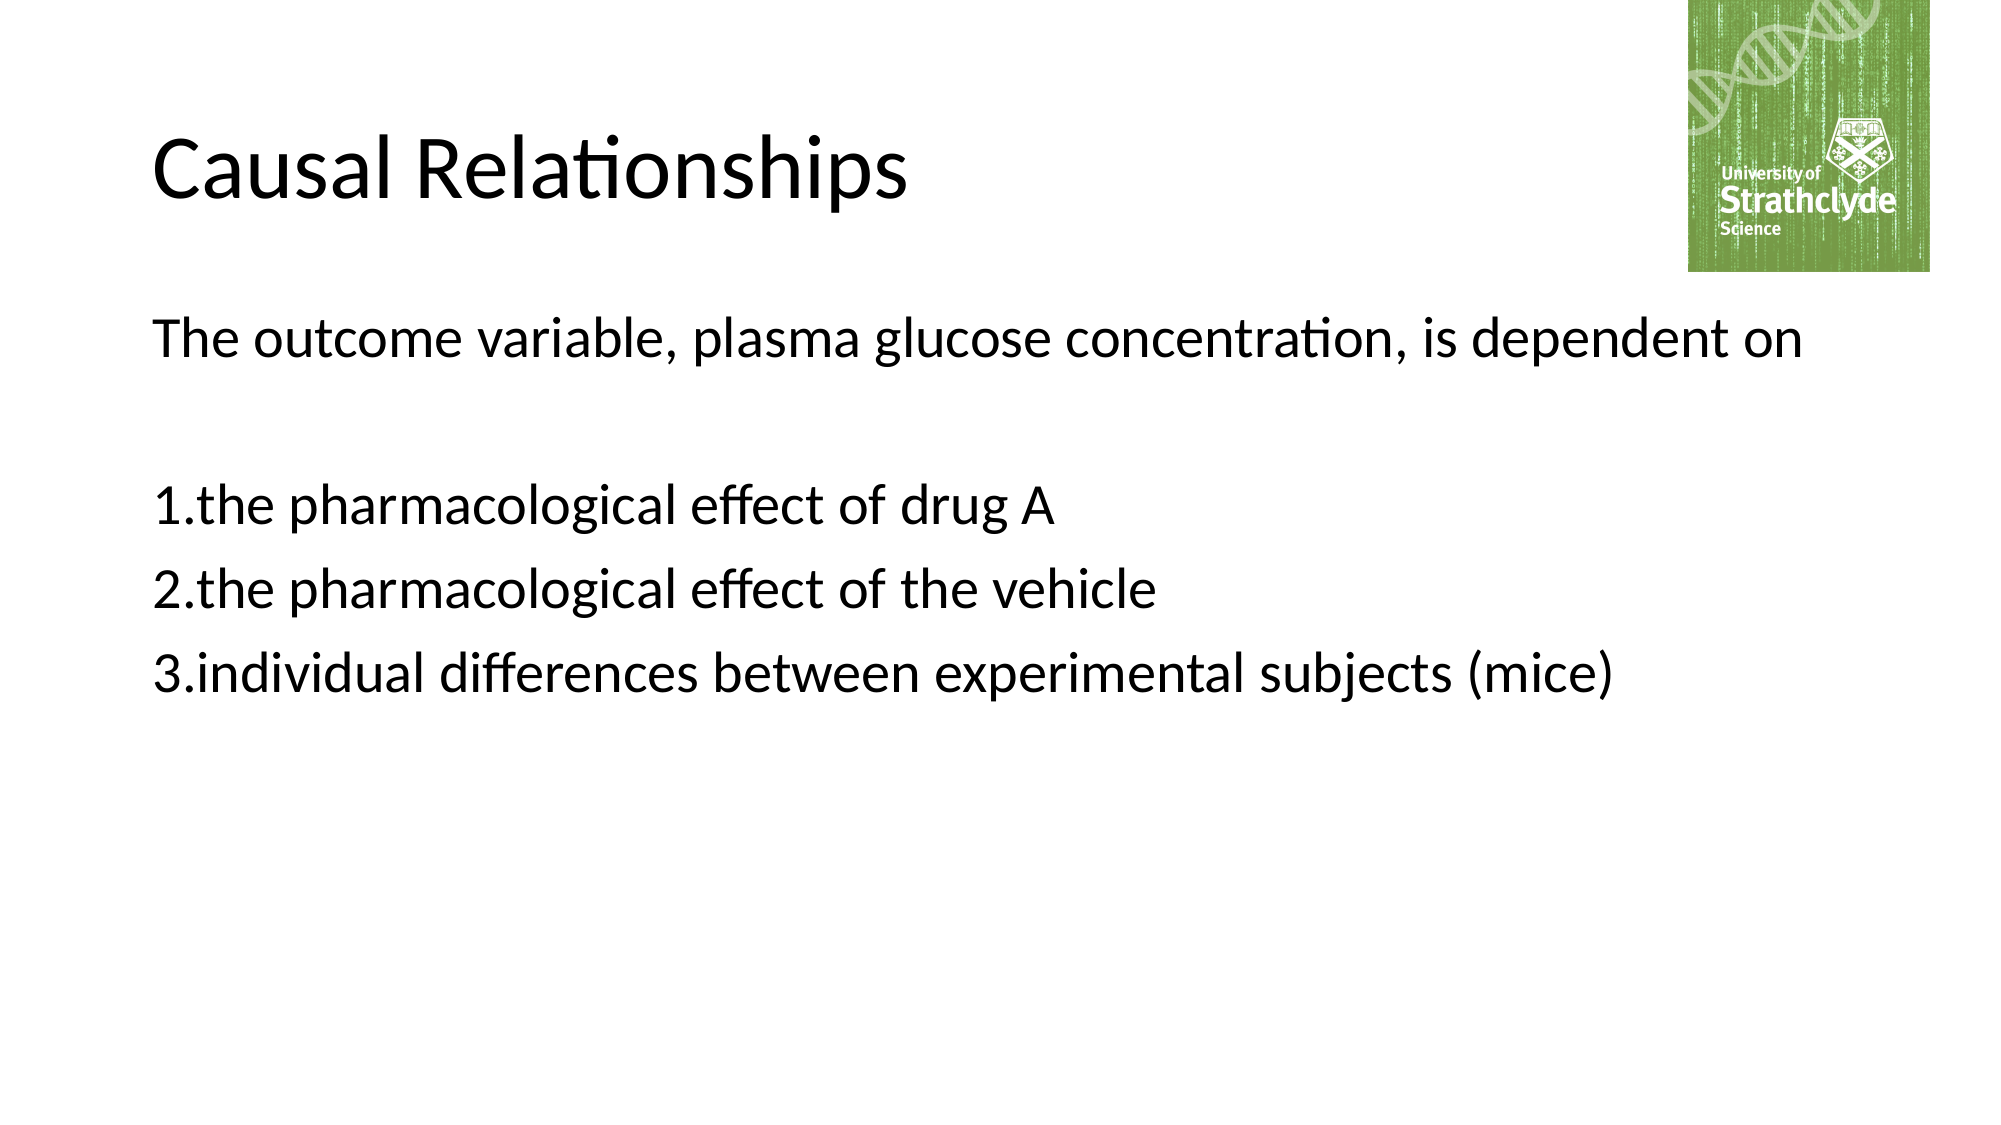

# Causal Relationships
The outcome variable, plasma glucose concentration, is dependent on

the pharmacological effect of drug A
the pharmacological effect of the vehicle
individual differences between experimental subjects (mice)